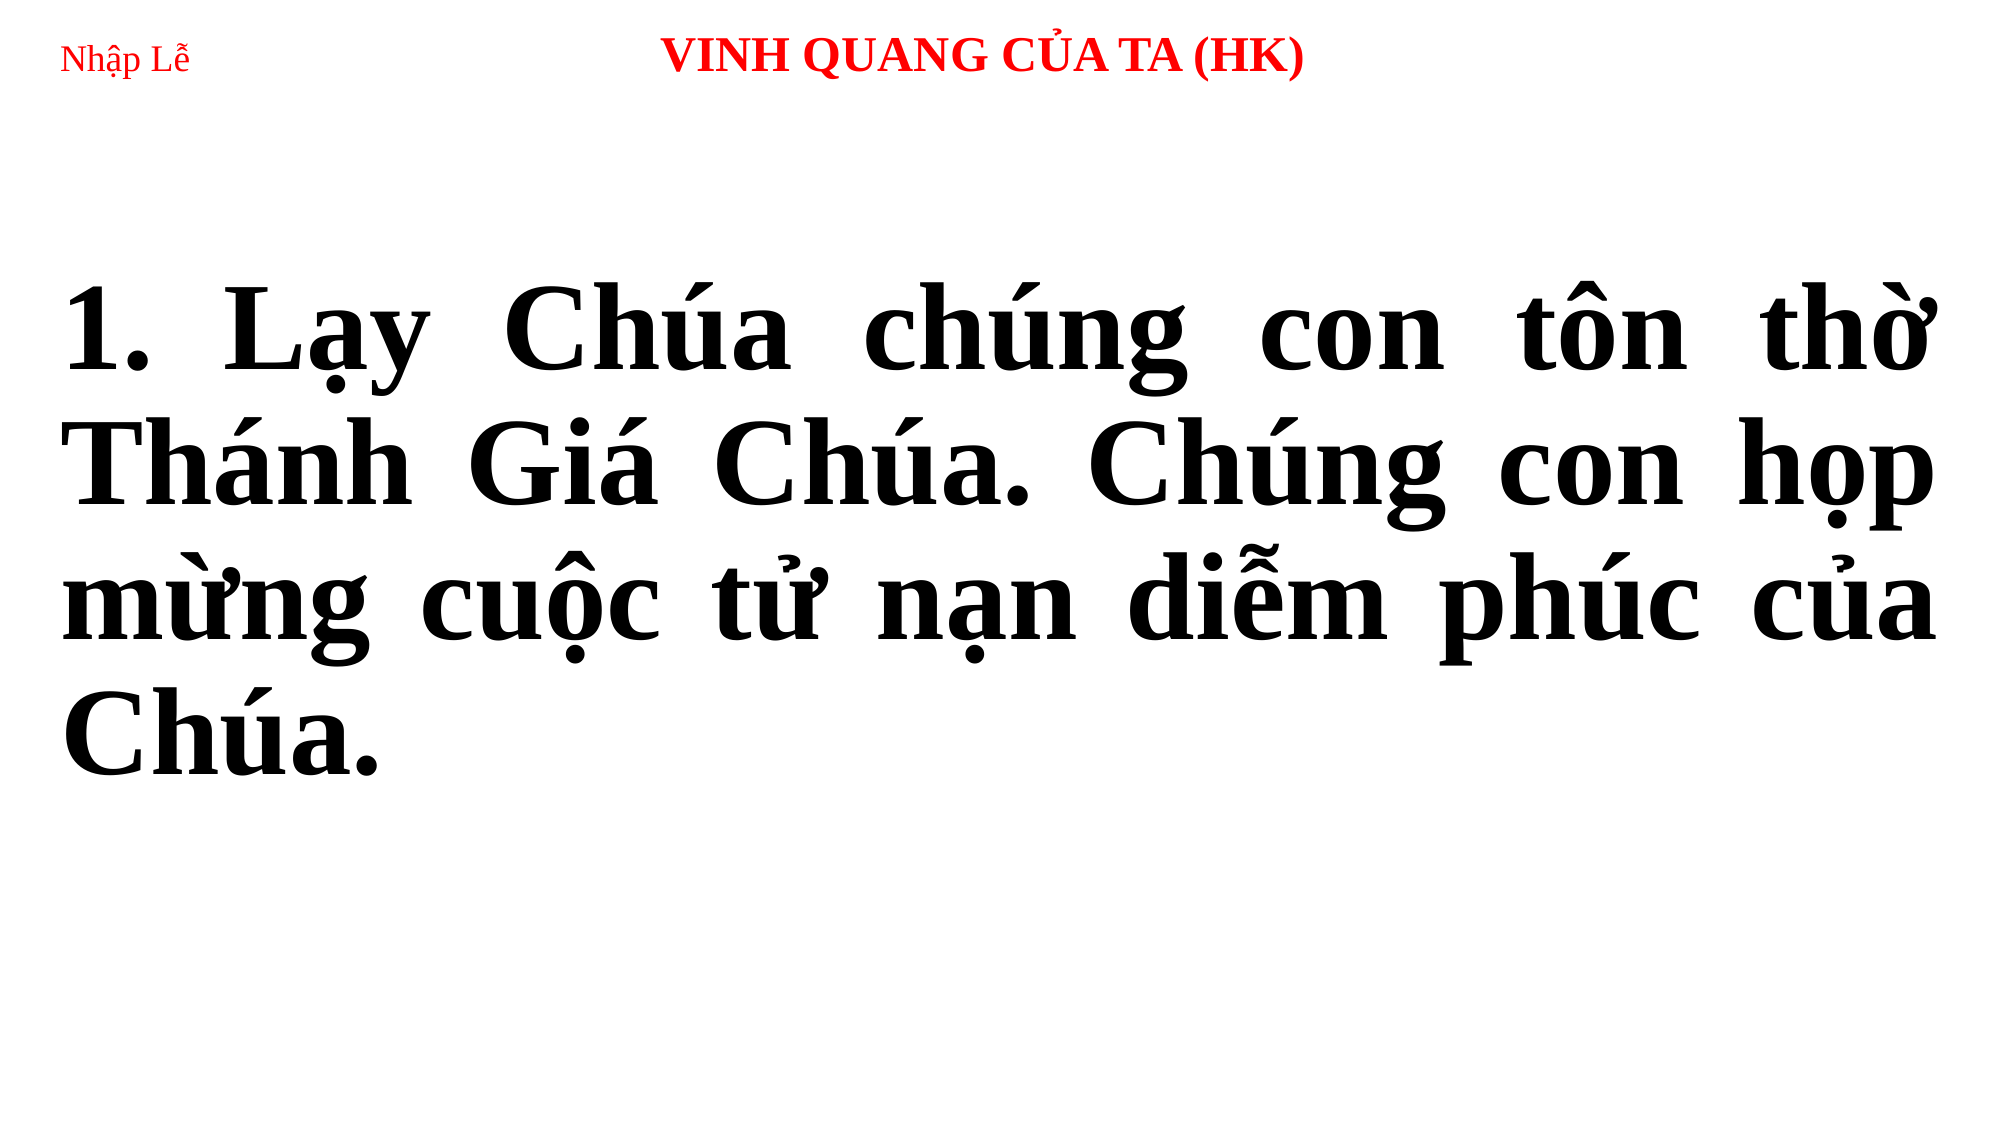

# Nhập Lễ                                 	      	VINH QUANG CỦA TA (HK)
1. Lạy Chúa chúng con tôn thờ Thánh Giá Chúa. Chúng con họp mừng cuộc tử nạn diễm phúc của Chúa.